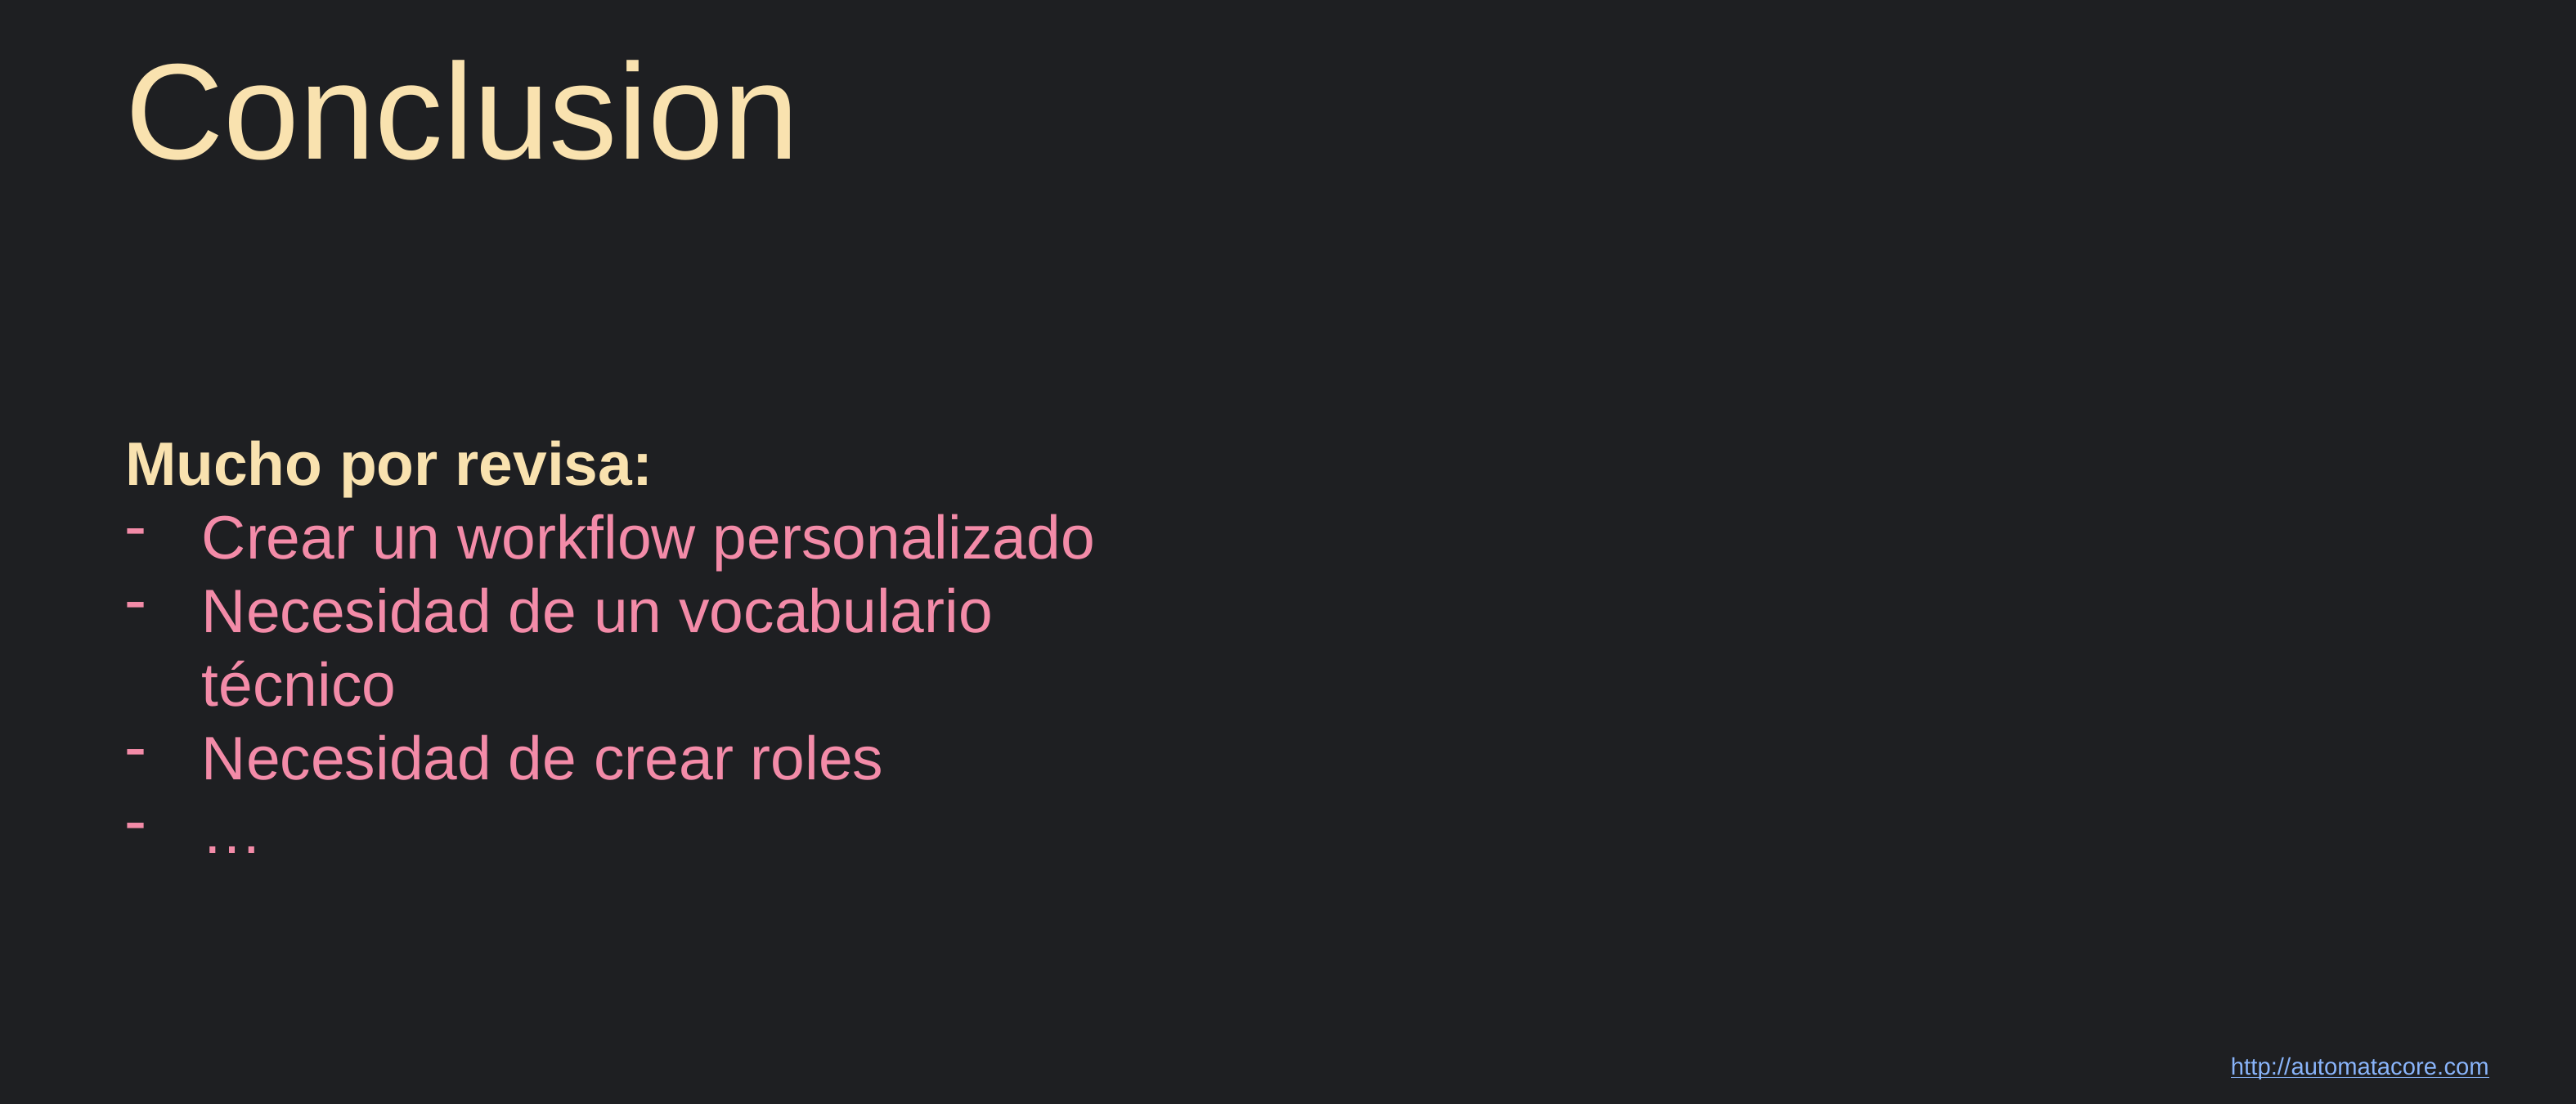

Conclusion
Mucho por revisa:
Crear un workflow personalizado
Necesidad de un vocabulario técnico
Necesidad de crear roles
…
http://automatacore.com